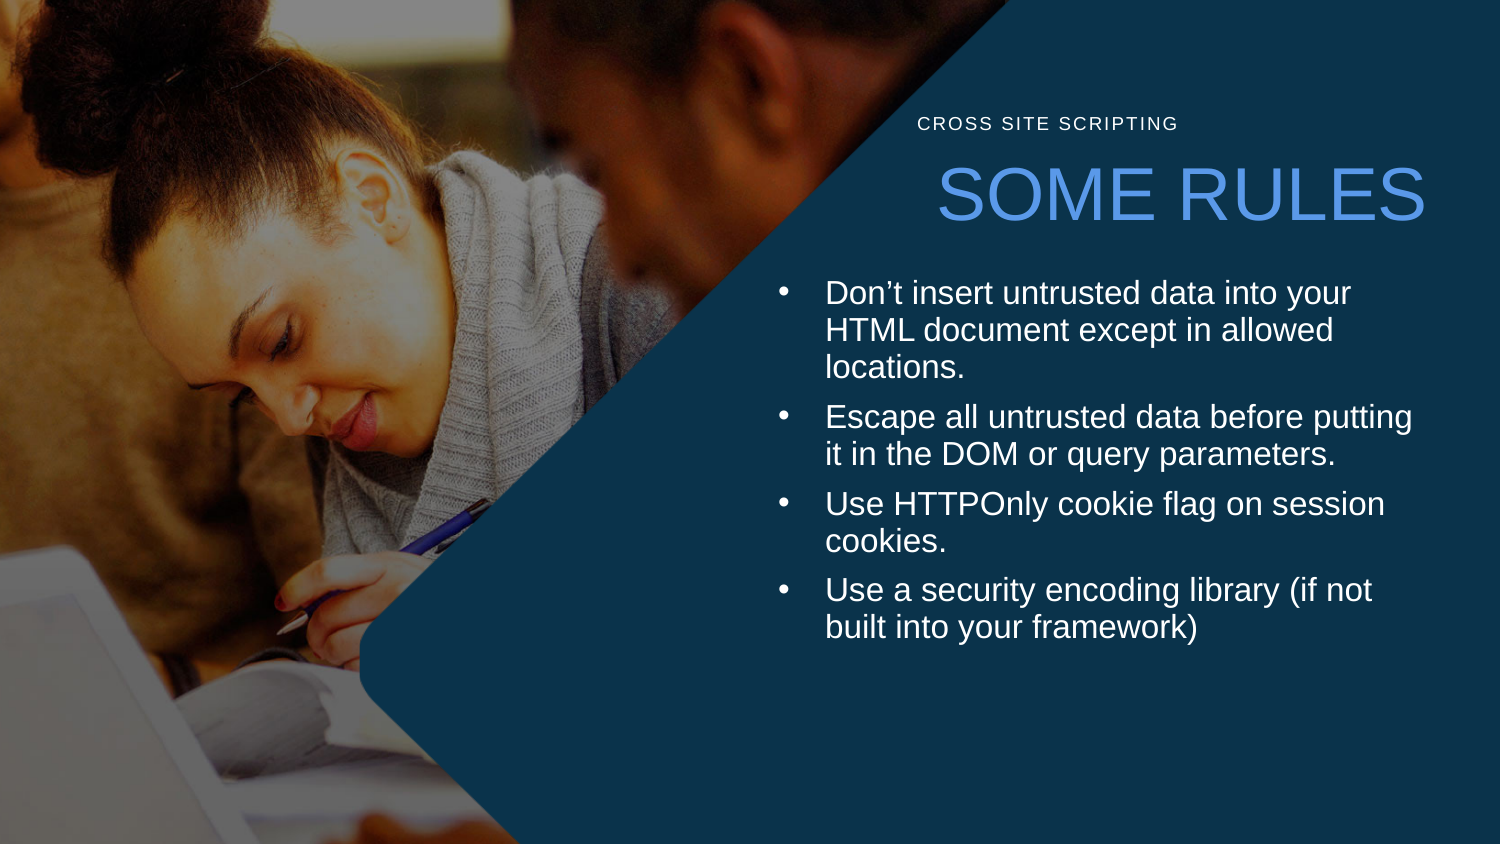

CROSS SITE SCRIPTING
SOME RULES
Don’t insert untrusted data into your HTML document except in allowed locations.
Escape all untrusted data before putting it in the DOM or query parameters.
Use HTTPOnly cookie flag on session cookies.
Use a security encoding library (if not built into your framework)